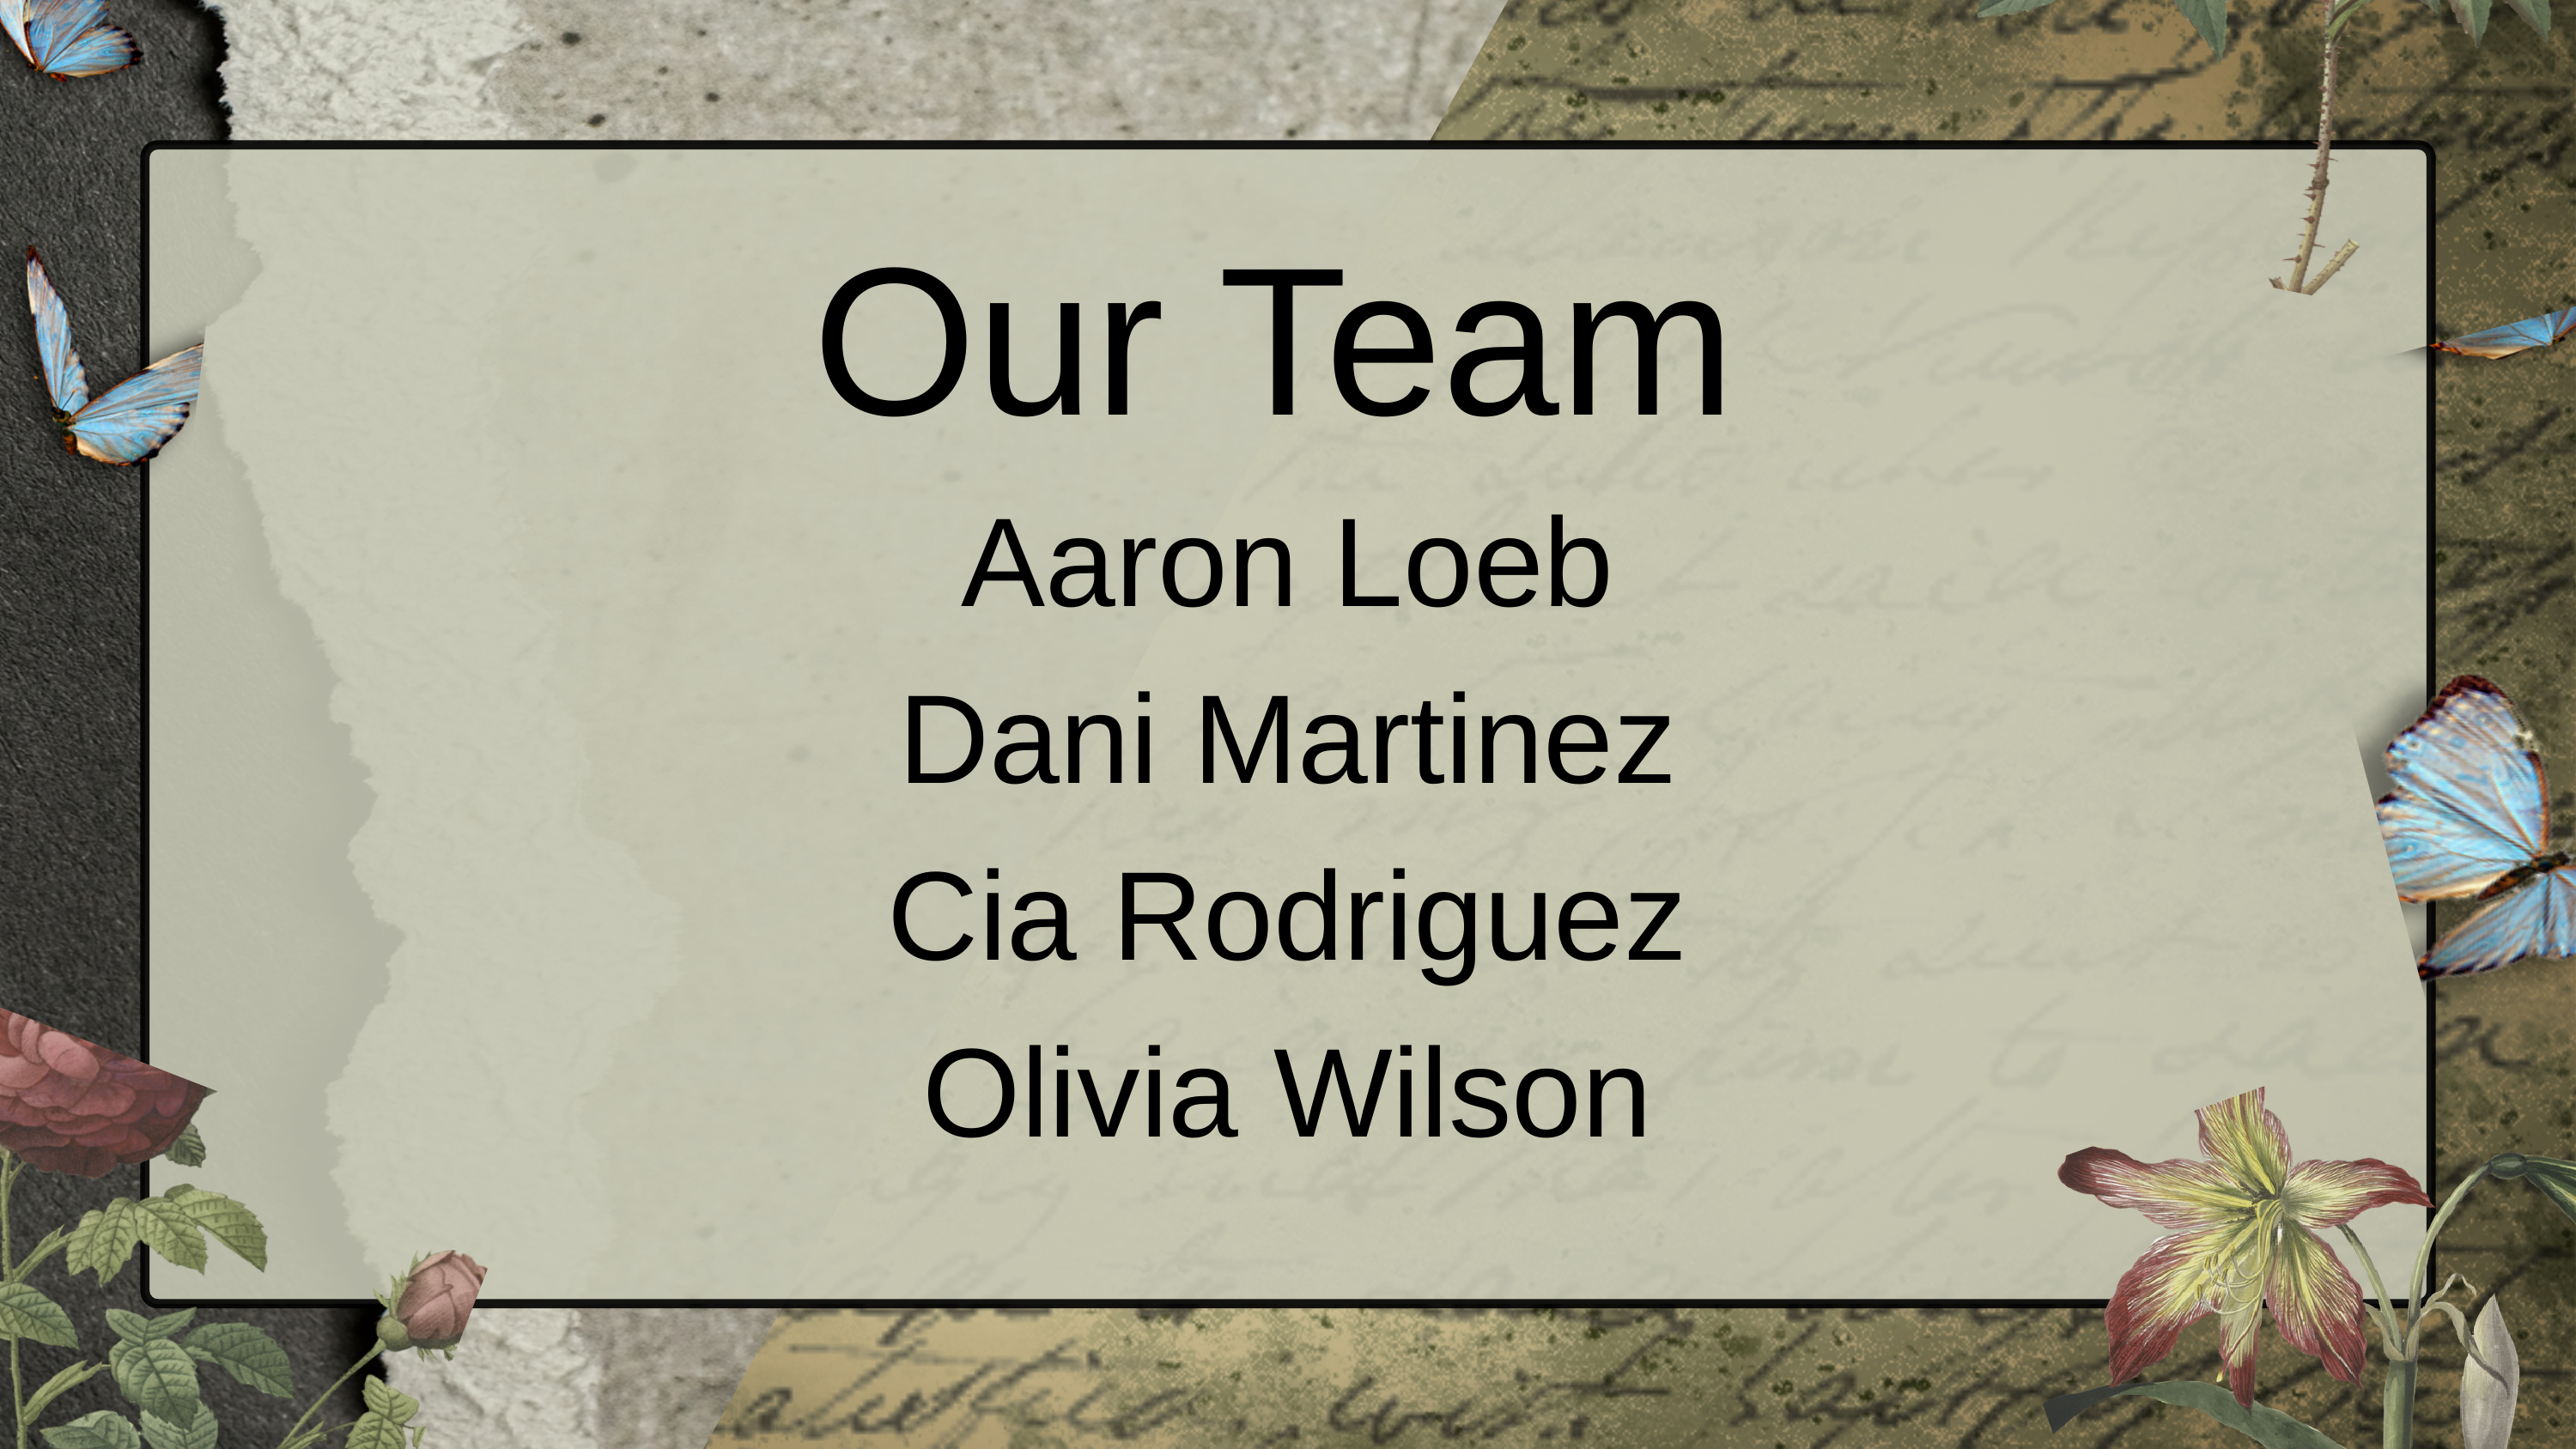

Our Team

Aaron Loeb
Dani Martinez
Cia Rodriguez
Olivia Wilson